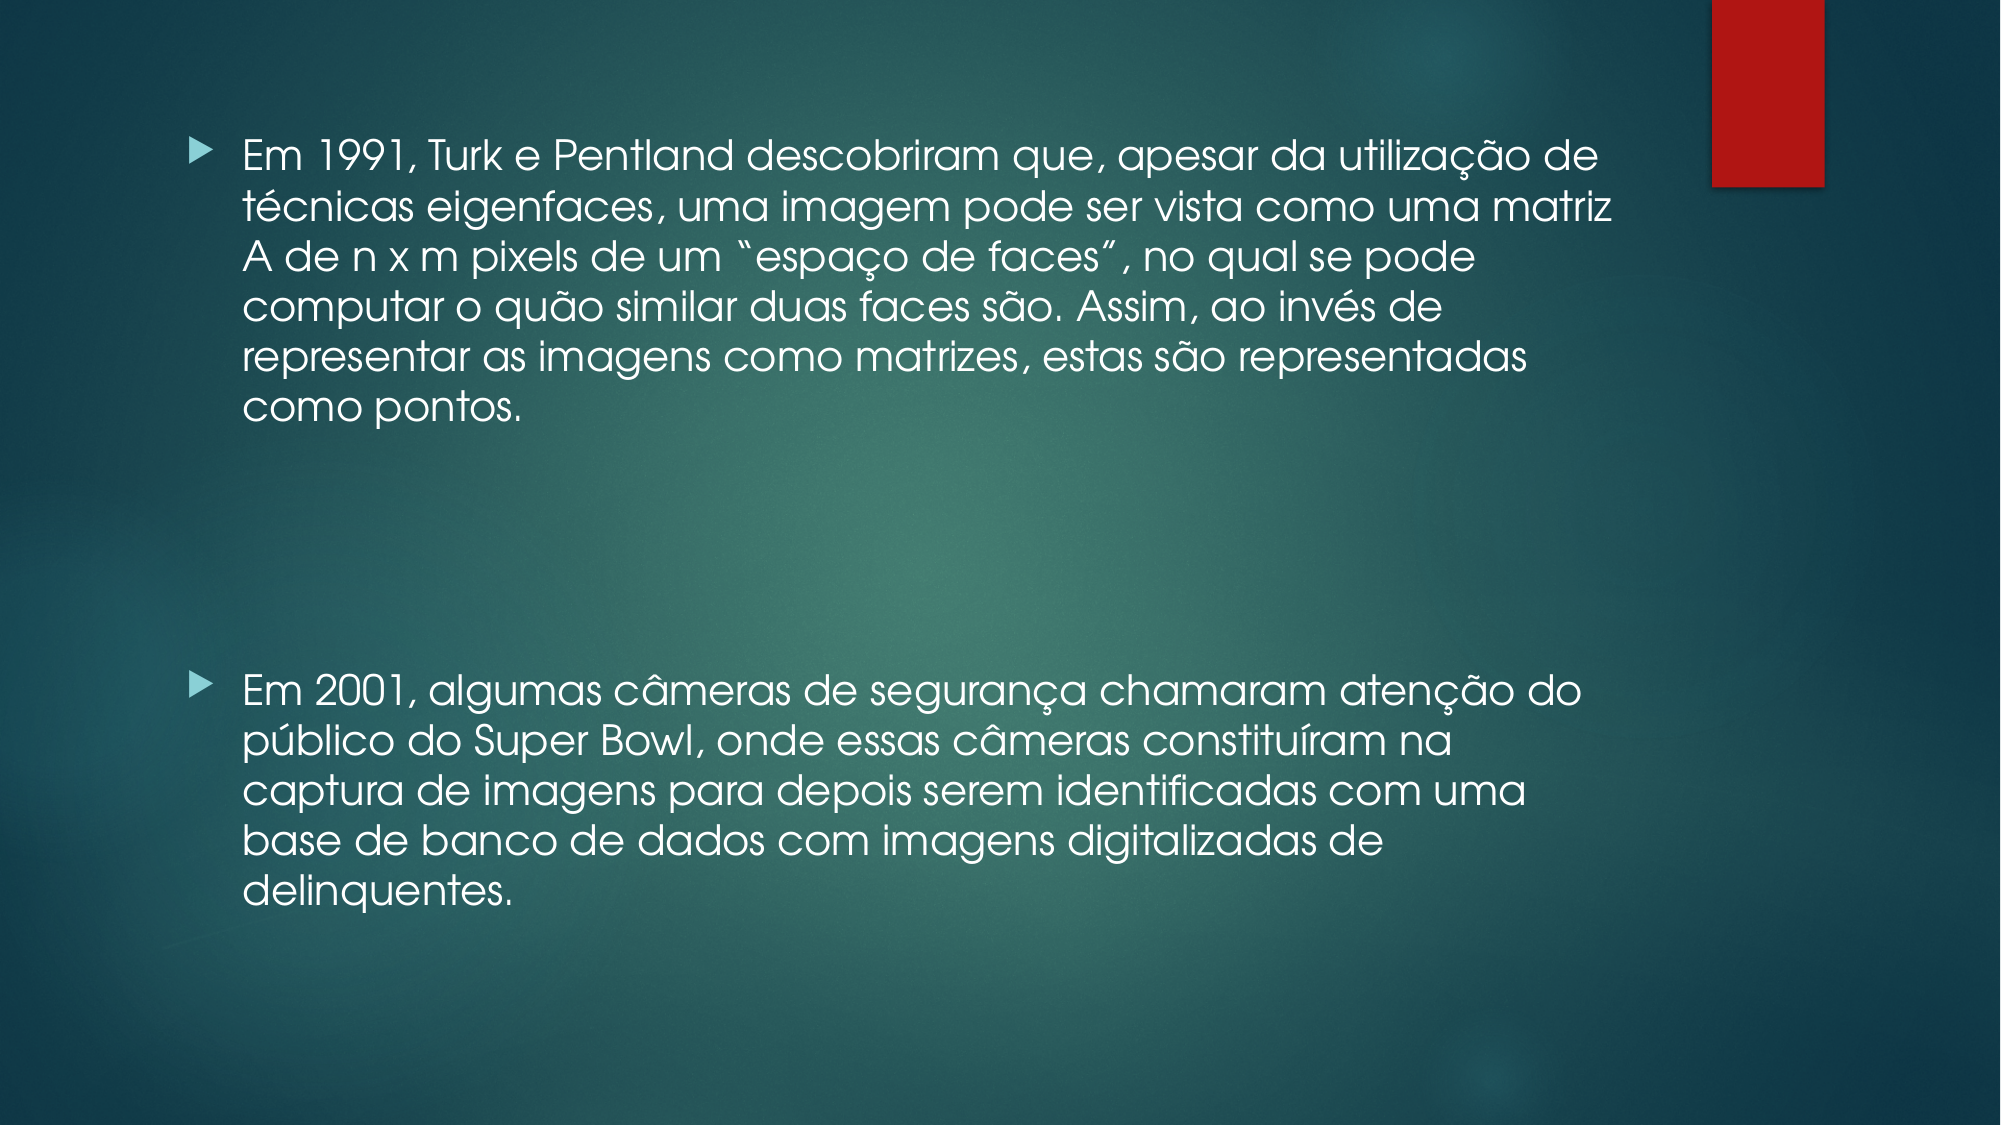

Em 1991, Turk e Pentland descobriram que, apesar da utilização de técnicas eigenfaces, uma imagem pode ser vista como uma matriz A de n x m pixels de um “espaço de faces”, no qual se pode computar o quão similar duas faces são. Assim, ao invés de representar as imagens como matrizes, estas são representadas como pontos.

Em 2001, algumas câmeras de segurança chamaram atenção do público do Super Bowl, onde essas câmeras constituíram na captura de imagens para depois serem identificadas com uma base de banco de dados com imagens digitalizadas de delinquentes.